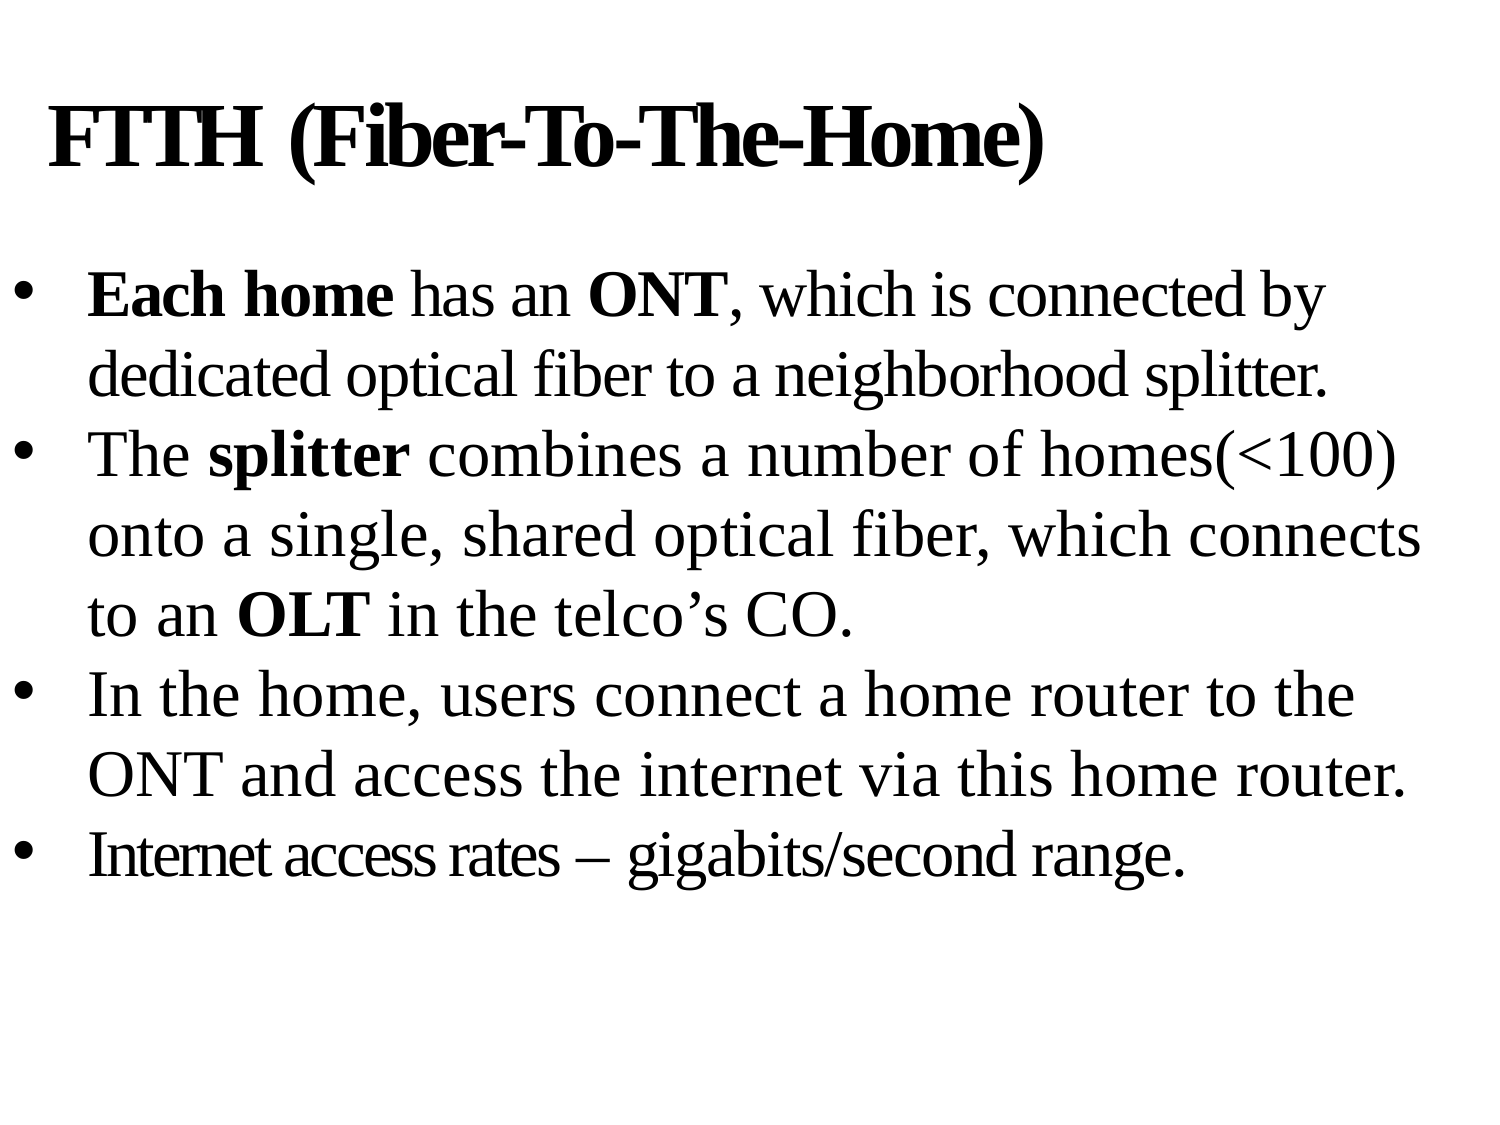

FTTH (Fiber-To-The-Home)
Each home has an ONT, which is connected by dedicated optical fiber to a neighborhood splitter.
The splitter combines a number of homes(<100) onto a single, shared optical fiber, which connects to an OLT in the telco’s CO.
In the home, users connect a home router to the ONT and access the internet via this home router.
Internet access rates – gigabits/second range.